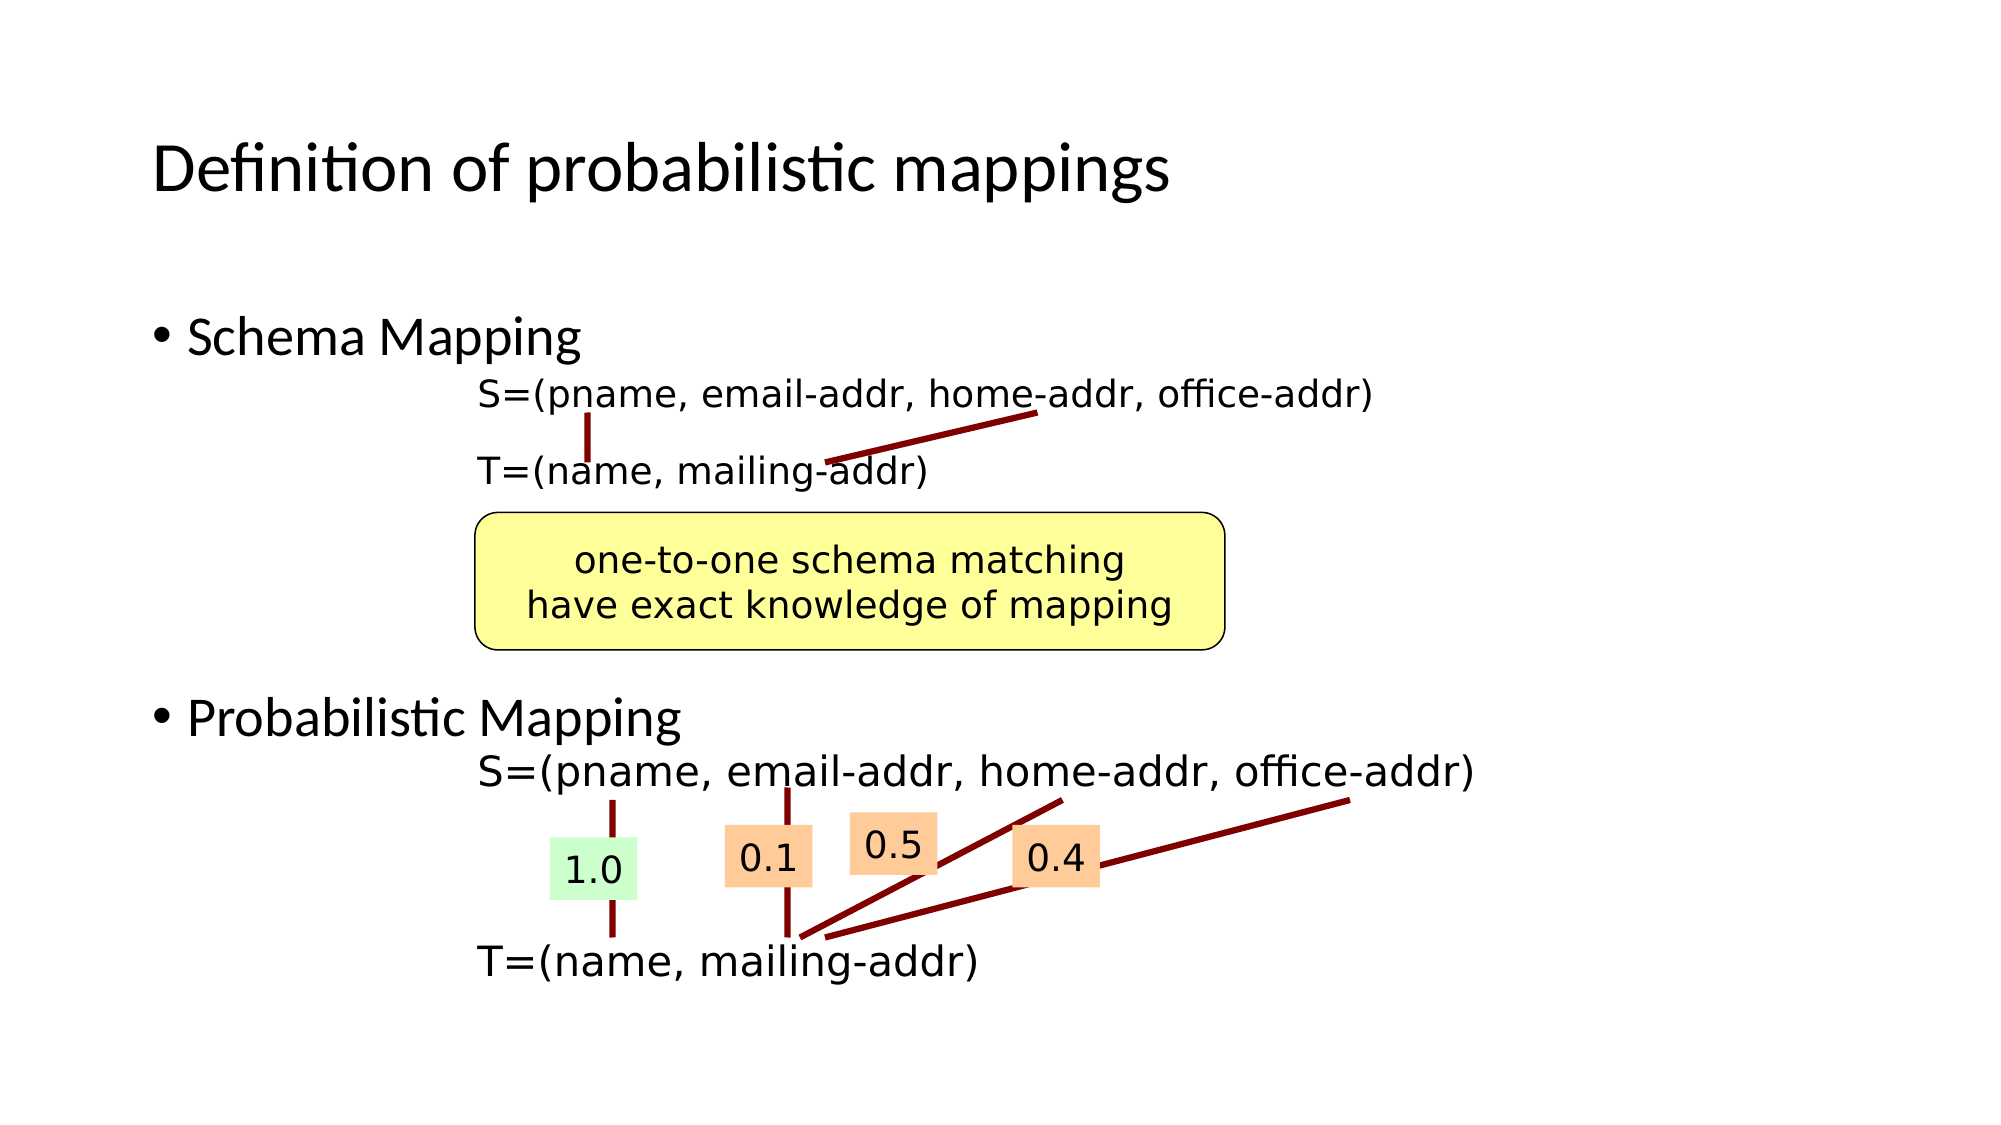

# Definition of probabilistic mappings
Schema Mapping

Probabilistic Mapping

S=(pname, email-addr, home-addr, office-addr)

T=(name, mailing-addr)
one-to-one schema matching
have exact knowledge of mapping
S=(pname, email-addr, home-addr, office-addr)

0.5
0.1
0.4
1.0
T=(name, mailing-addr)
39